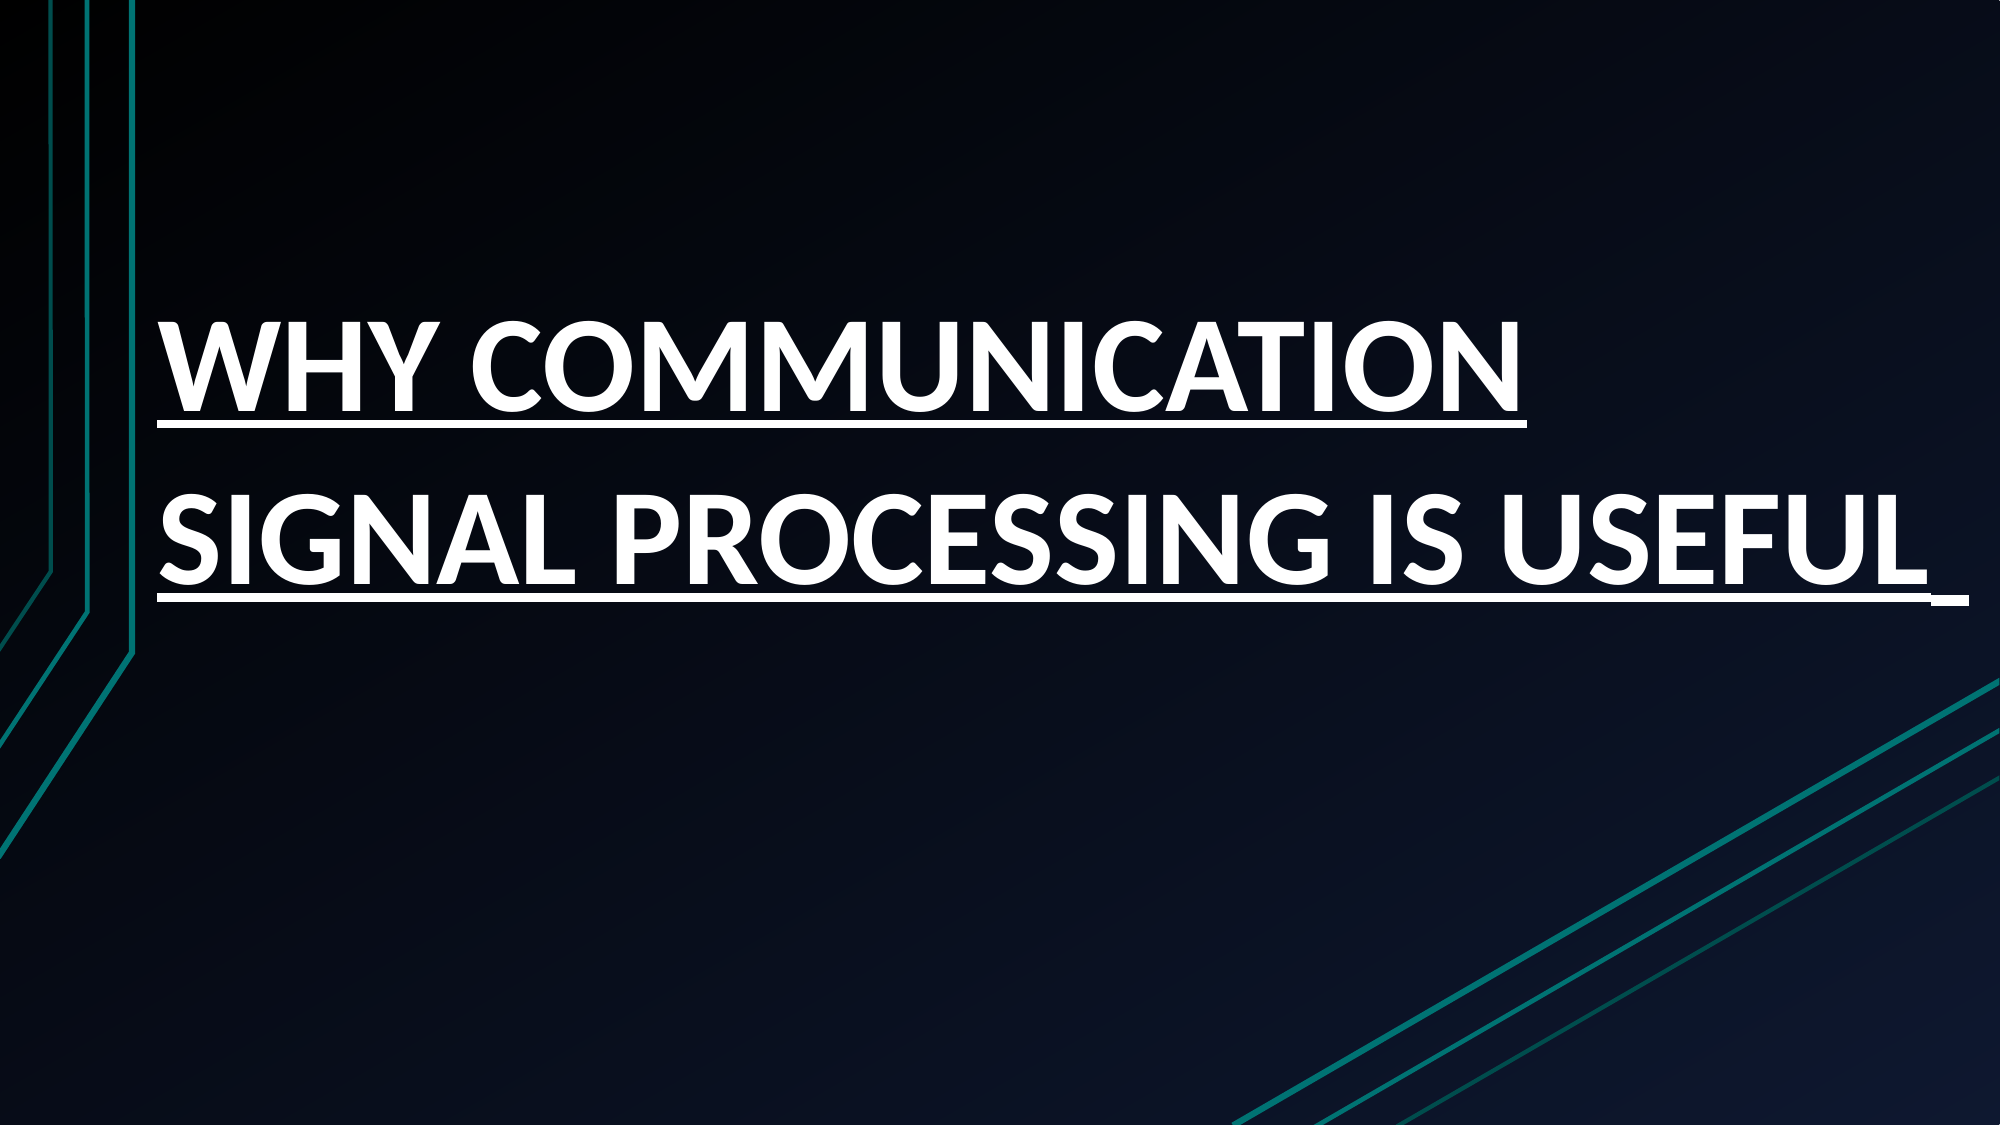

# WHY COMMUNICATION SIGNAL PROCESSING IS USEFUL